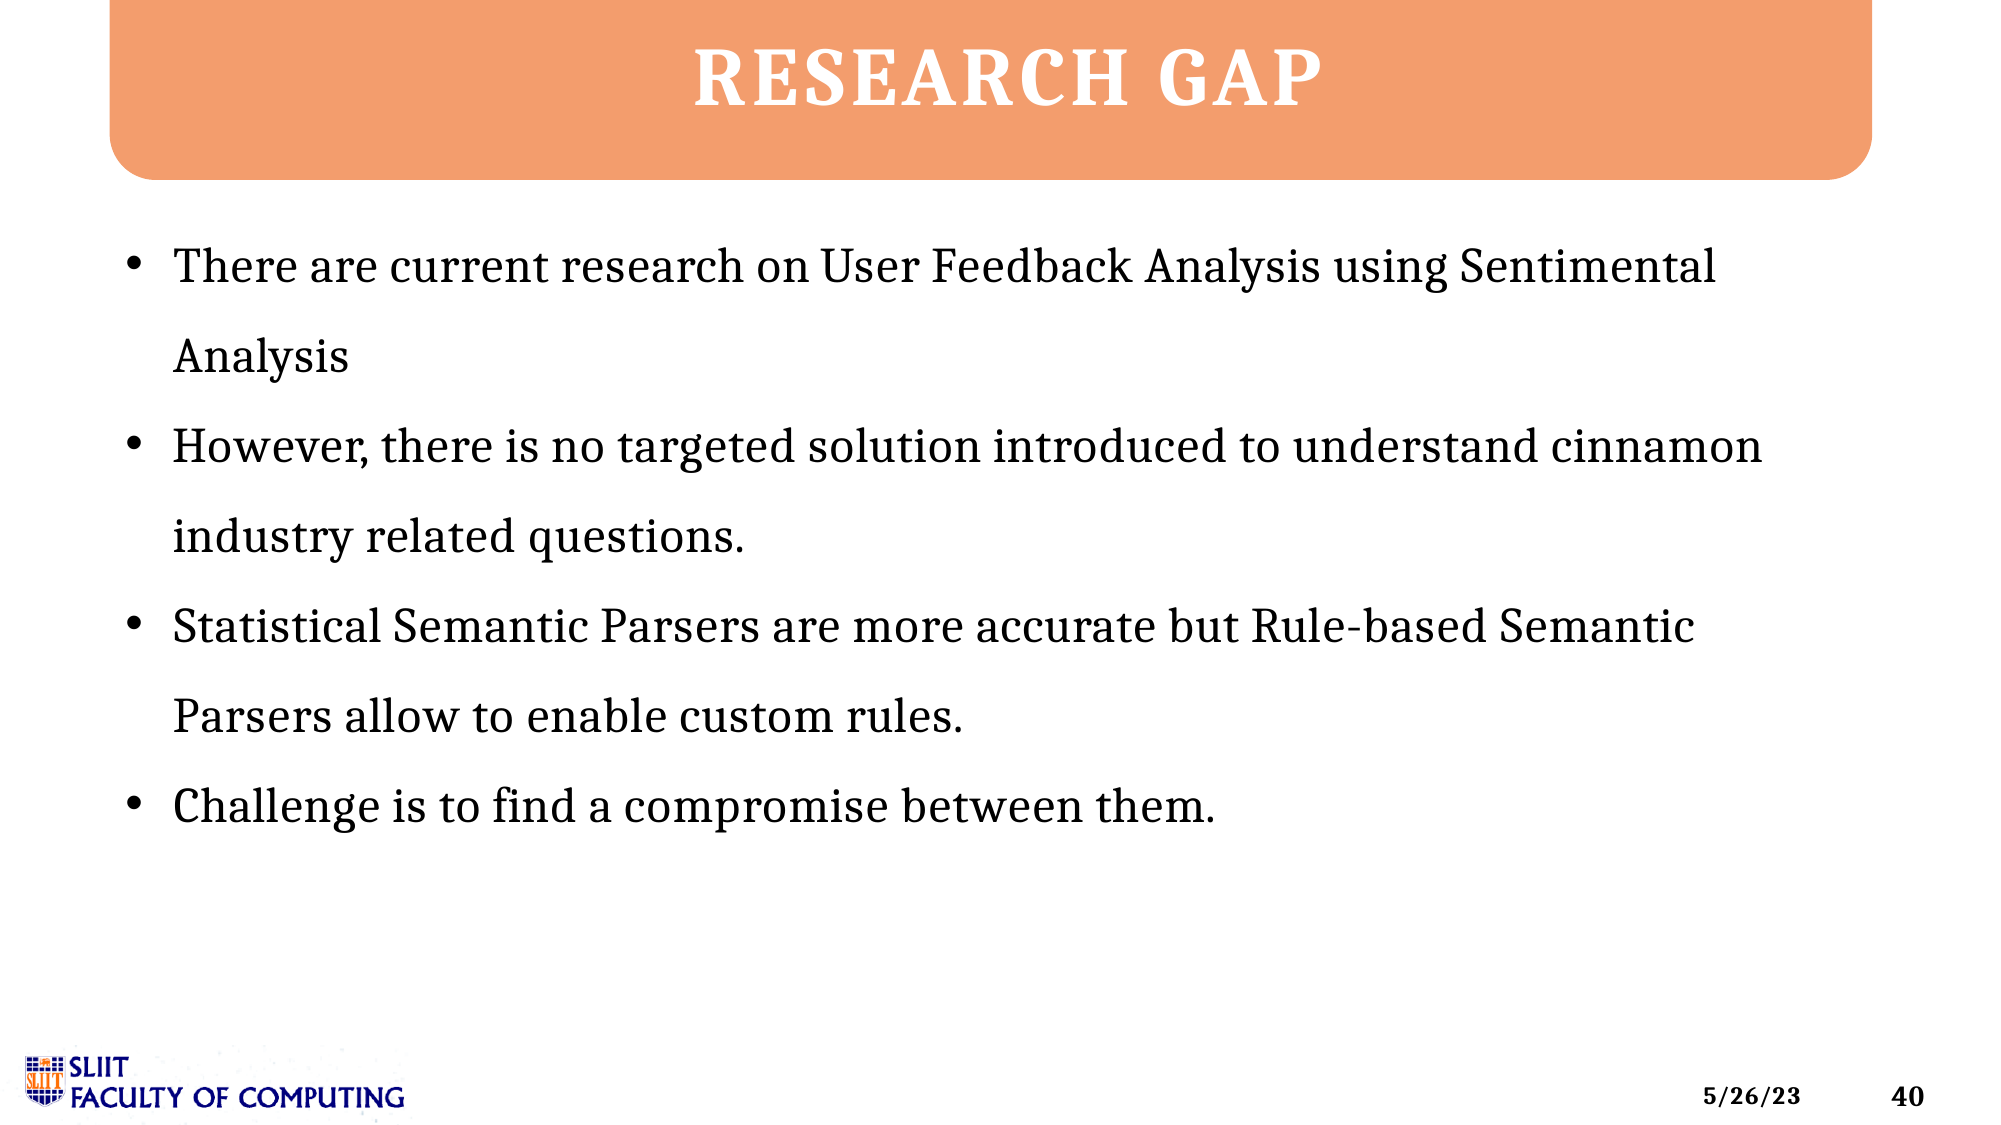

RESEARCH GAP

There are current research on User Feedback Analysis using Sentimental Analysis
However, there is no targeted solution introduced to understand cinnamon industry related questions.
Statistical Semantic Parsers are more accurate but Rule-based Semantic Parsers allow to enable custom rules.
Challenge is to find a compromise between them.